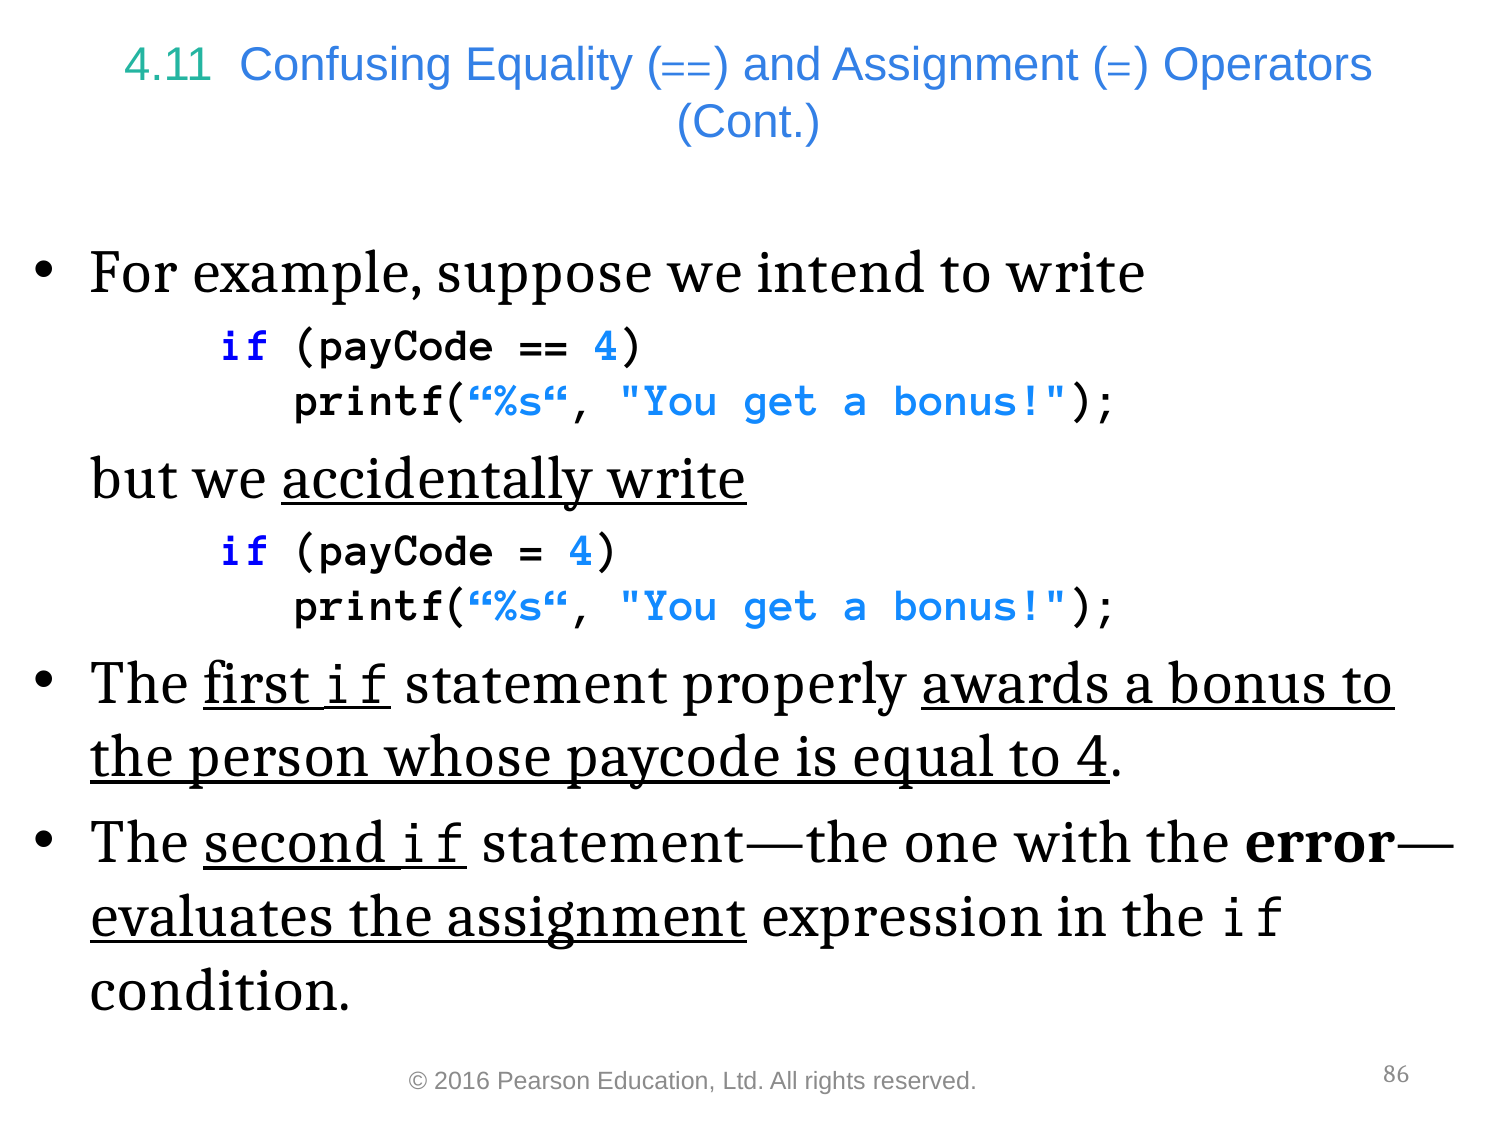

# 4.11  Confusing Equality (==) and Assignment (=) Operators (Cont.)
For example, suppose we intend to write
	if (payCode == 4)
   printf(“%s“, "You get a bonus!");
	but we accidentally write
	if (payCode = 4)
   printf(“%s“, "You get a bonus!");
The first if statement properly awards a bonus to the person whose paycode is equal to 4.
The second if statement—the one with the error—evaluates the assignment expression in the if condition.
86
© 2016 Pearson Education, Ltd. All rights reserved.